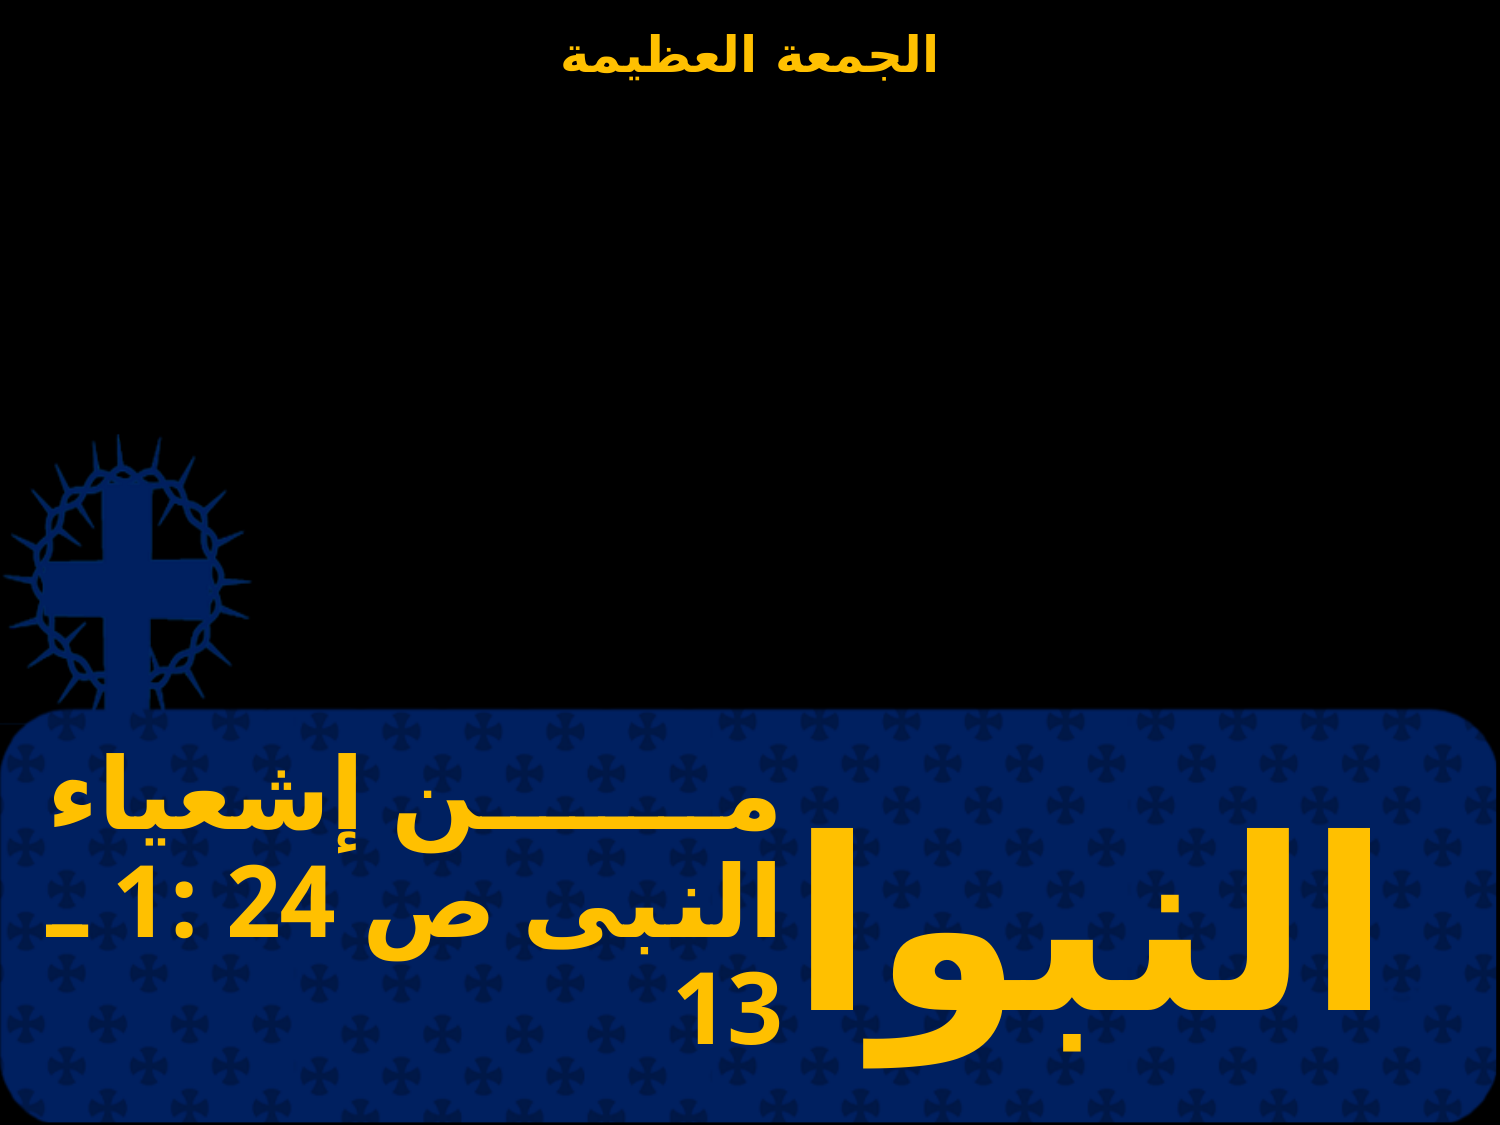

# من إشعياء النبى ص 24 :1 ـ 13